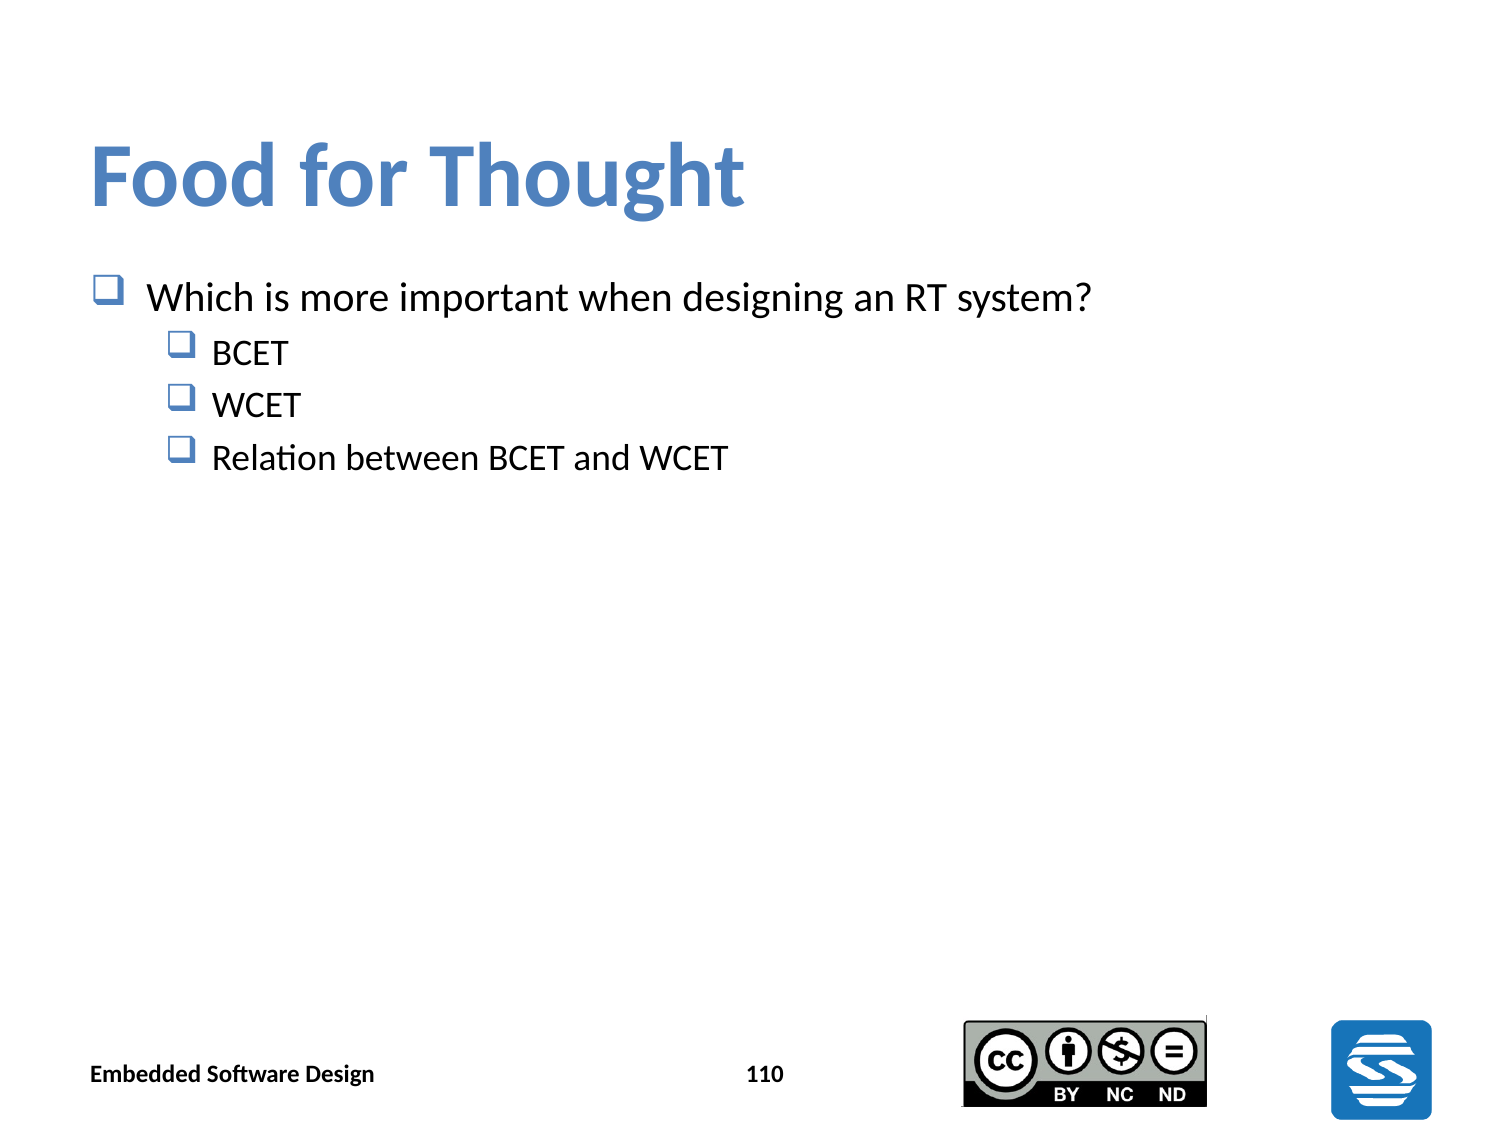

# Food for Thought
Which is more important when designing an RT system?
BCET
WCET
Relation between BCET and WCET

Embedded Software Design
110